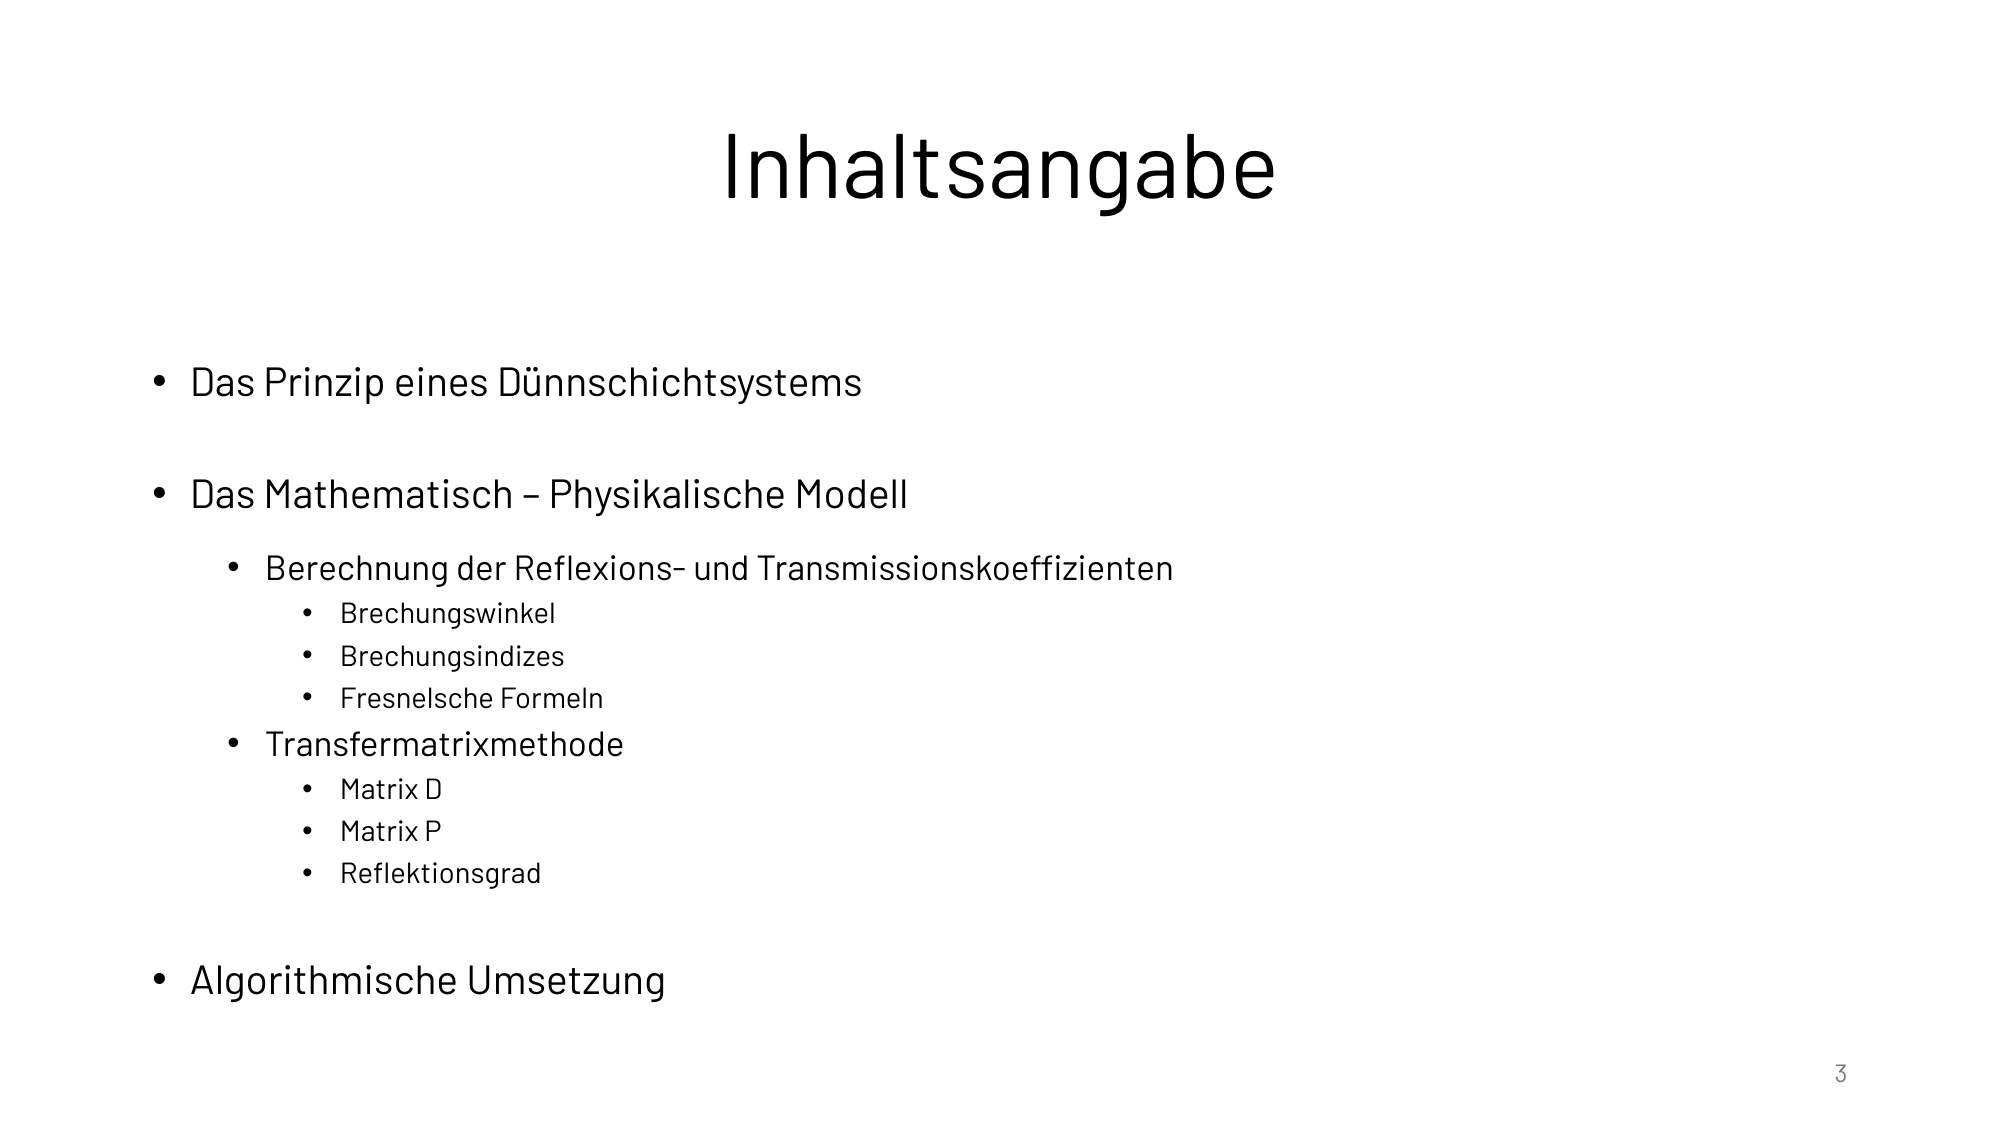

# Inhaltsangabe
Das Prinzip eines Dünnschichtsystems
Das Mathematisch – Physikalische Modell
Berechnung der Reflexions- und Transmissionskoeffizienten
Brechungswinkel
Brechungsindizes
Fresnelsche Formeln
Transfermatrixmethode
Matrix D
Matrix P
Reflektionsgrad
Algorithmische Umsetzung

3